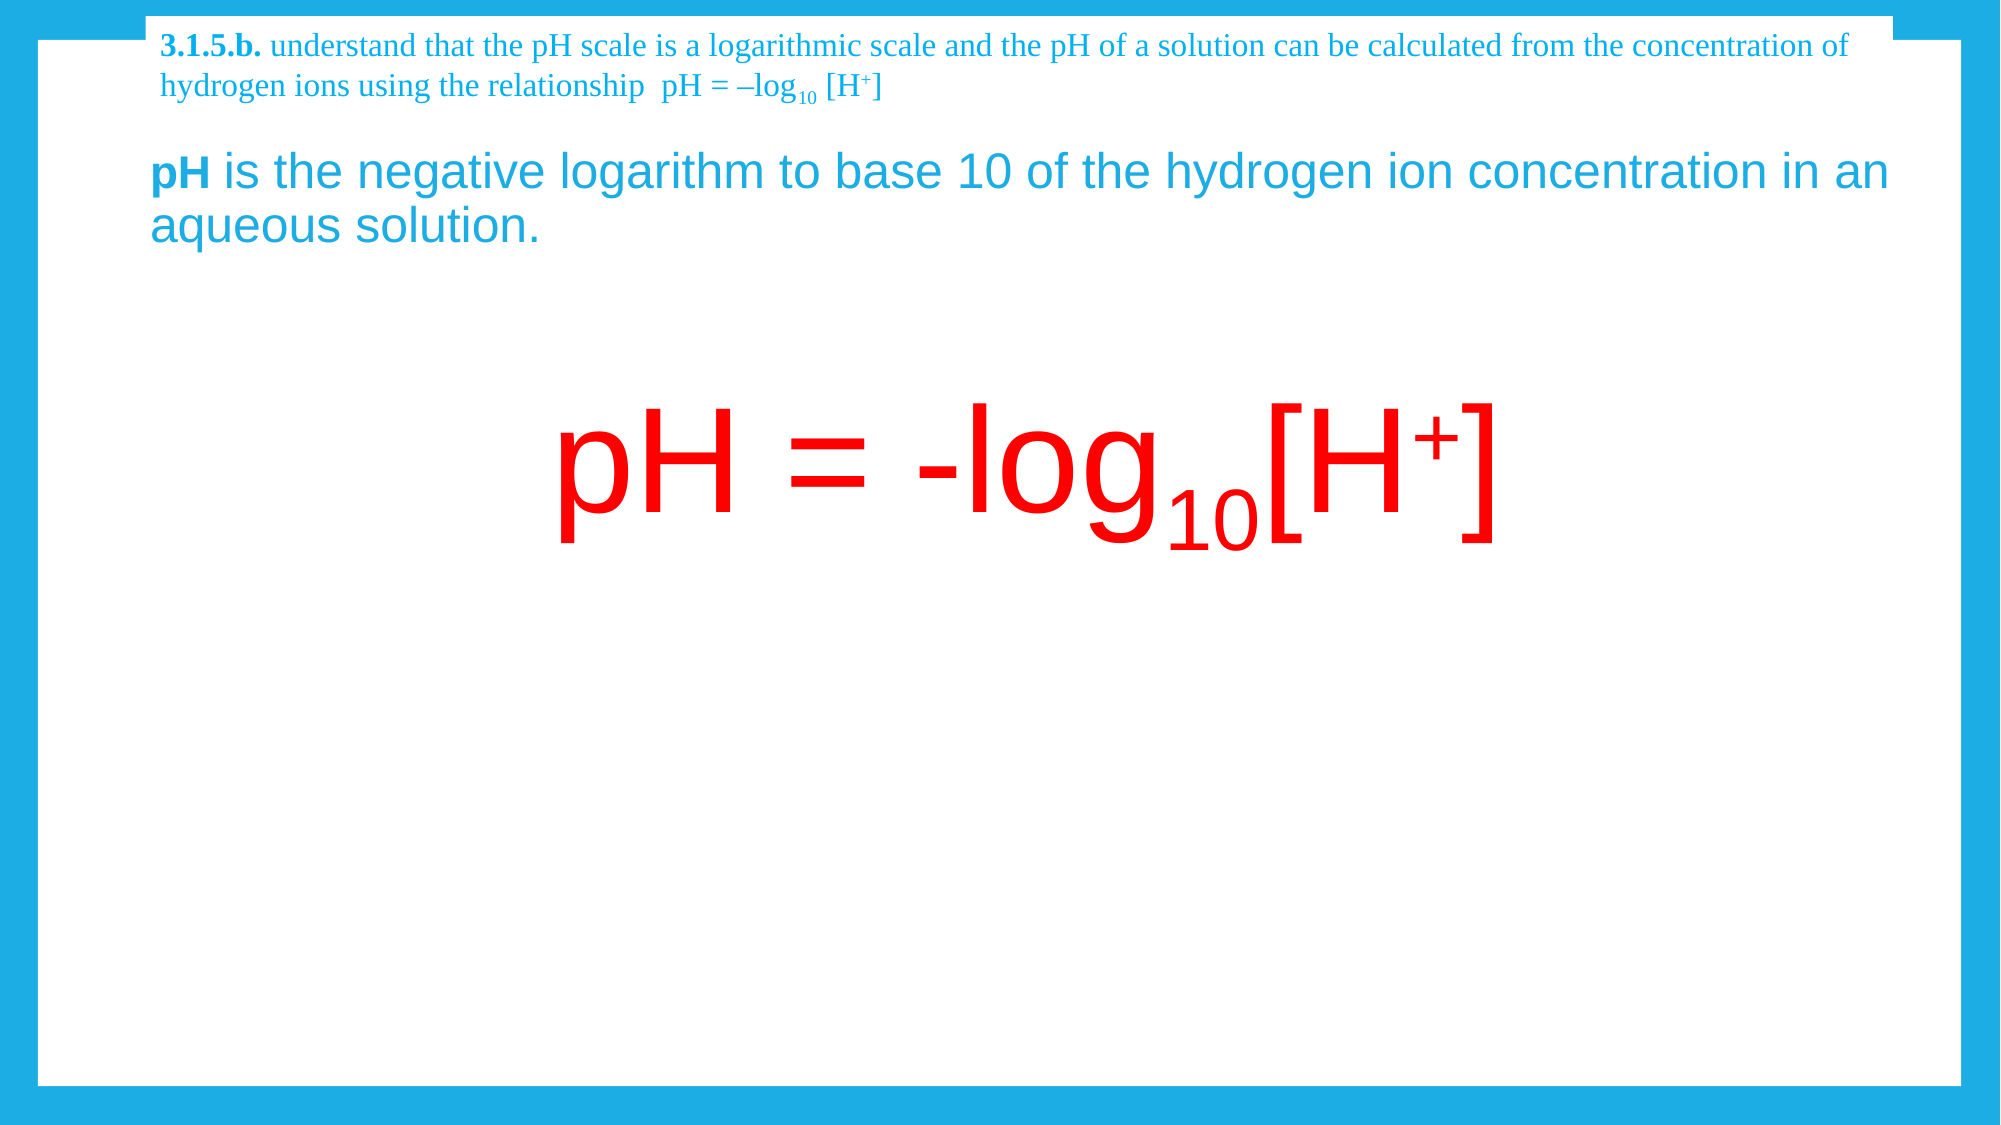

3.1.5.b. understand that the pH scale is a logarithmic scale and the pH of a solution can be calculated from the concentration of hydrogen ions using the relationship  pH = –log10 [H+]
pH is the negative logarithm to base 10 of the hydrogen ion concentration in an aqueous solution.

pH = -log10[H+]